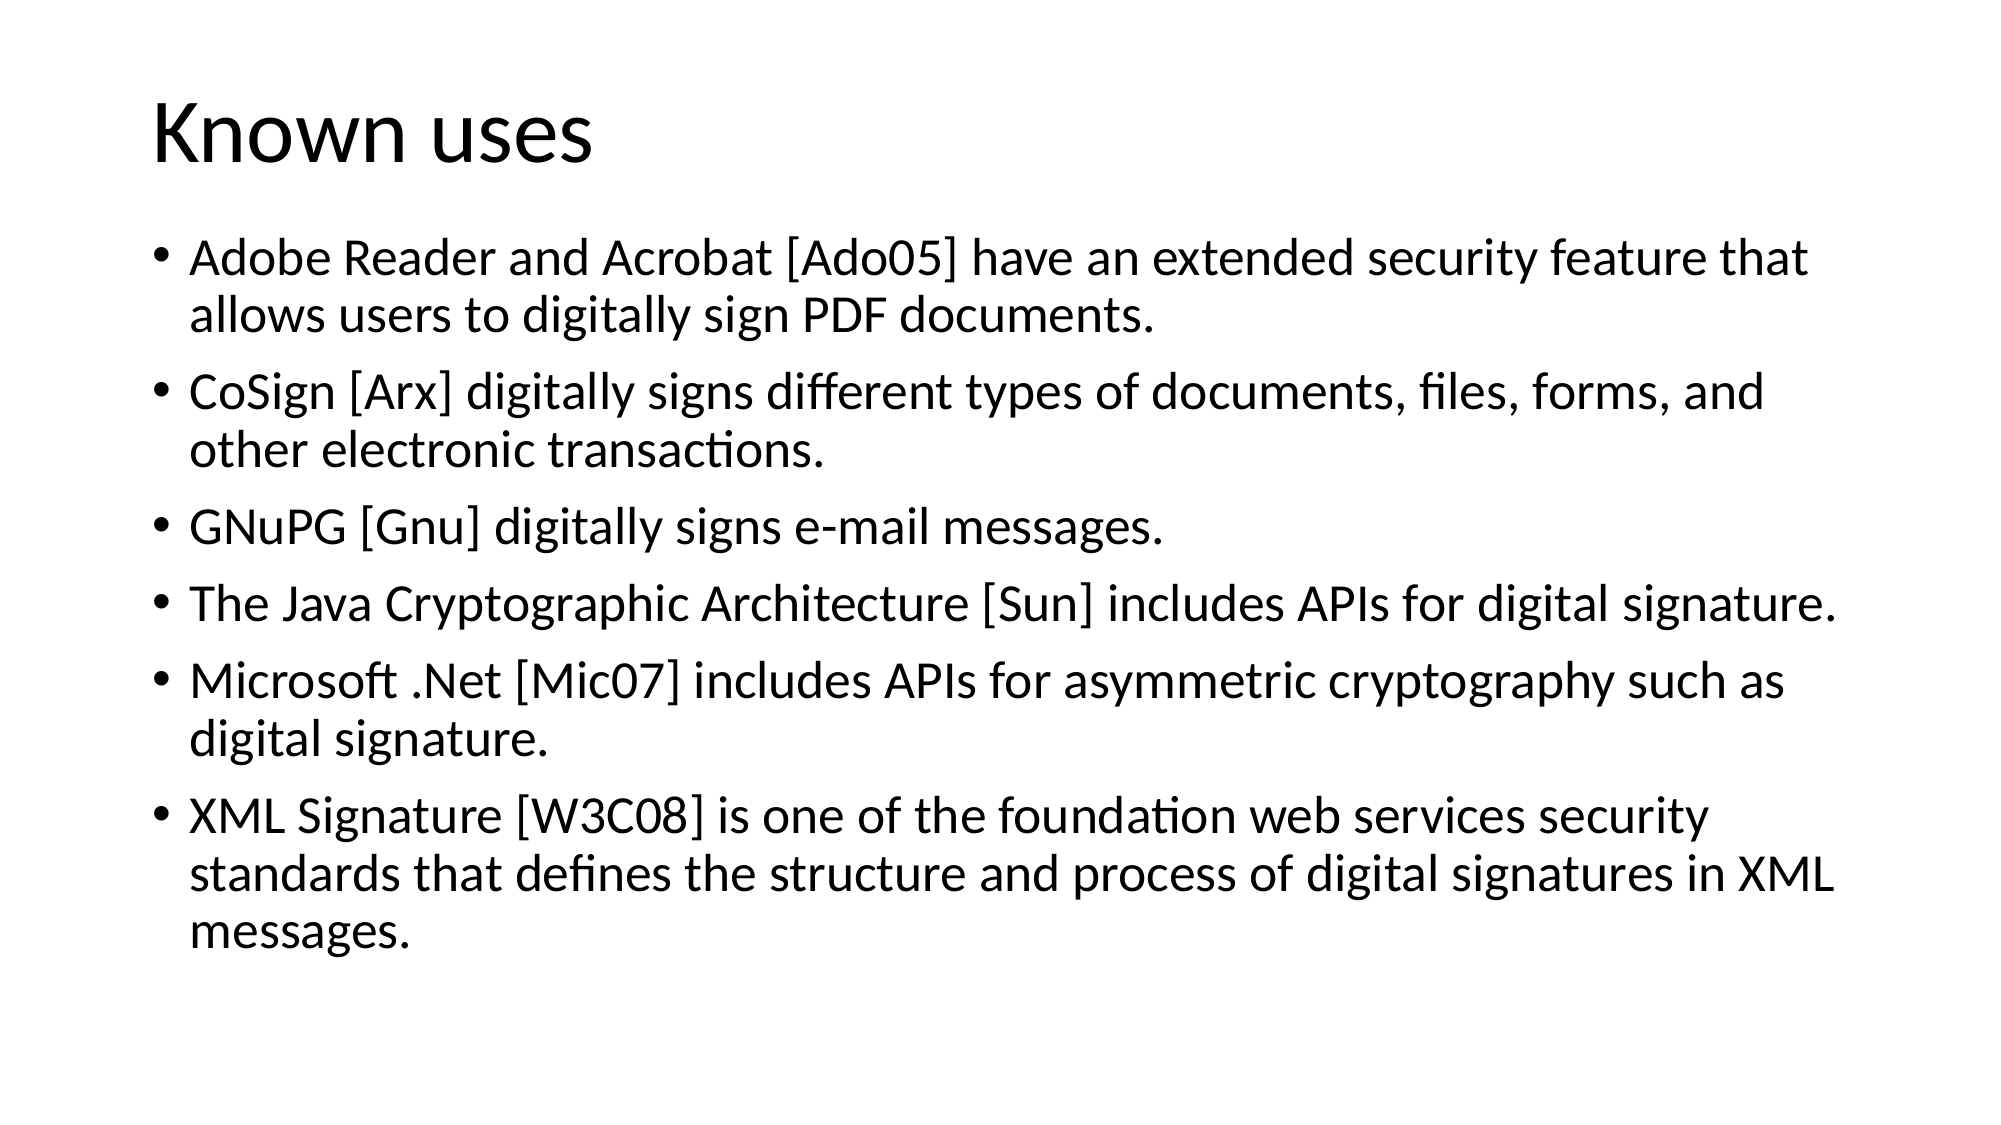

# Known uses
Adobe Reader and Acrobat [Ado05] have an extended security feature that allows users to digitally sign PDF documents.
CoSign [Arx] digitally signs different types of documents, files, forms, and other electronic transactions.
GNuPG [Gnu] digitally signs e-mail messages.
The Java Cryptographic Architecture [Sun] includes APIs for digital signature.
Microsoft .Net [Mic07] includes APIs for asymmetric cryptography such as digital signature.
XML Signature [W3C08] is one of the foundation web services security standards that defines the structure and process of digital signatures in XML messages.